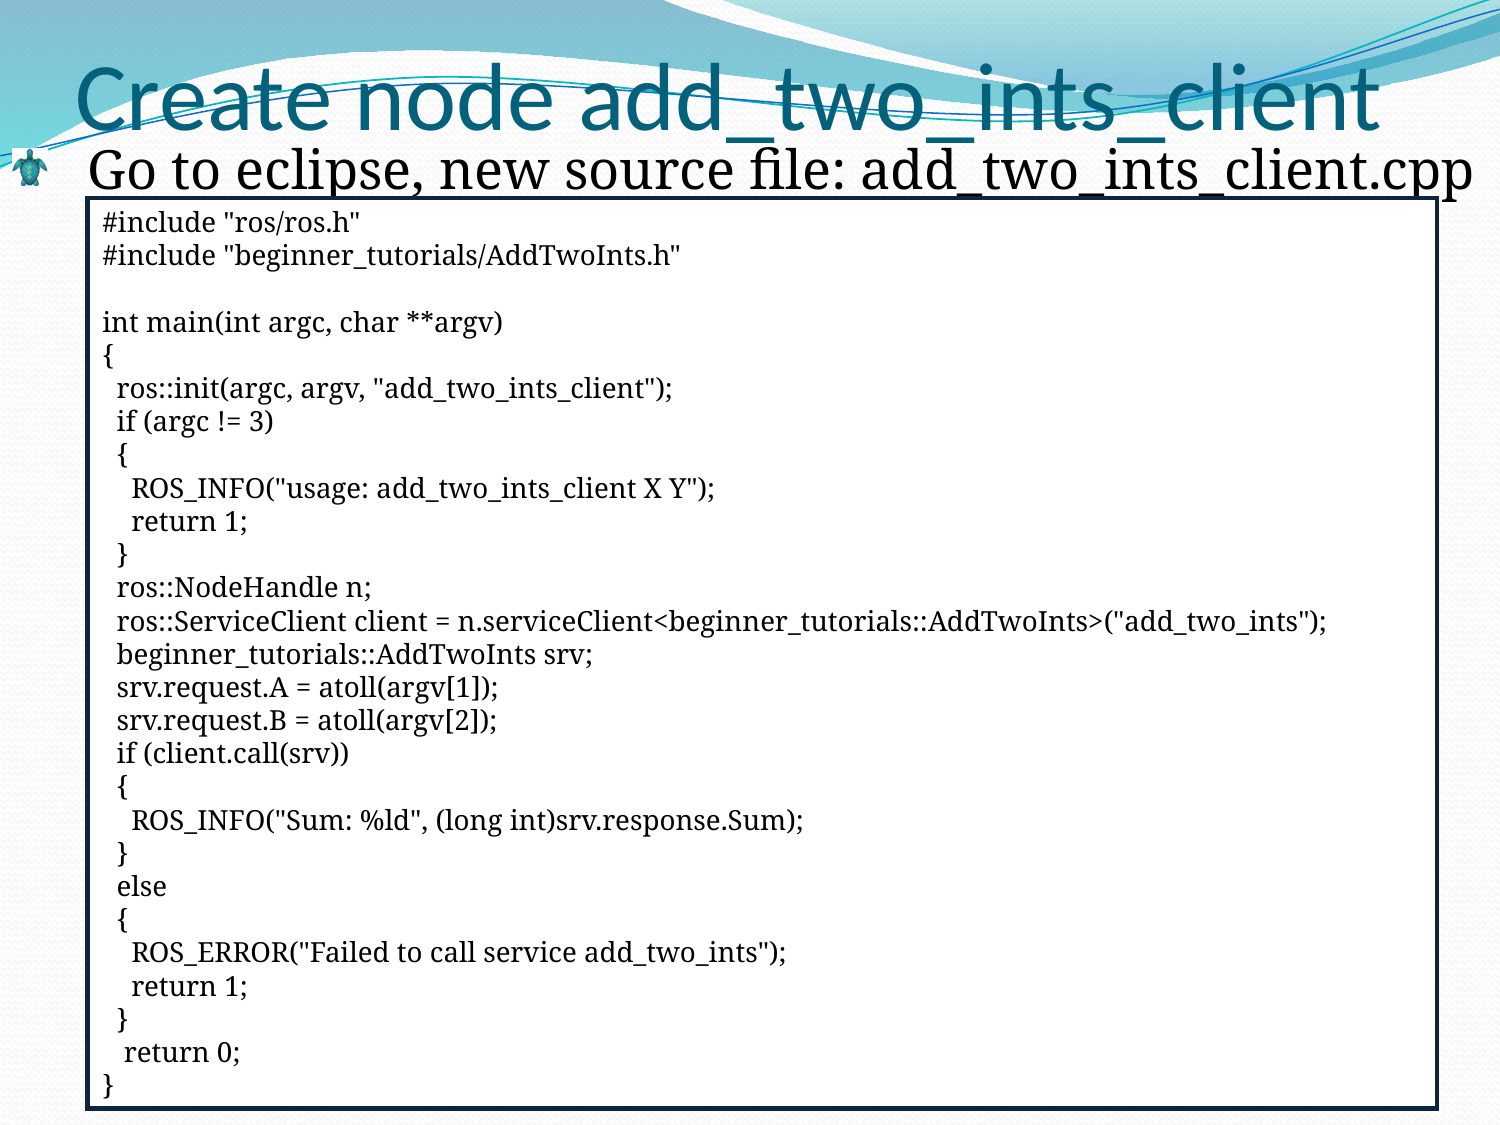

Create node add_two_ints_client
Go to eclipse, new source file: add_two_ints_client.cpp
#include "ros/ros.h"
#include "beginner_tutorials/AddTwoInts.h"

int main(int argc, char **argv)
{
  ros::init(argc, argv, "add_two_ints_client");
  if (argc != 3)
  {
    ROS_INFO("usage: add_two_ints_client X Y");
    return 1;
  }
  ros::NodeHandle n;
  ros::ServiceClient client = n.serviceClient<beginner_tutorials::AddTwoInts>("add_two_ints");
  beginner_tutorials::AddTwoInts srv;
  srv.request.A = atoll(argv[1]);
  srv.request.B = atoll(argv[2]);
  if (client.call(srv))
  {
    ROS_INFO("Sum: %ld", (long int)srv.response.Sum);
  }
  else
  {
    ROS_ERROR("Failed to call service add_two_ints");
    return 1;
  }
   return 0;
}
251